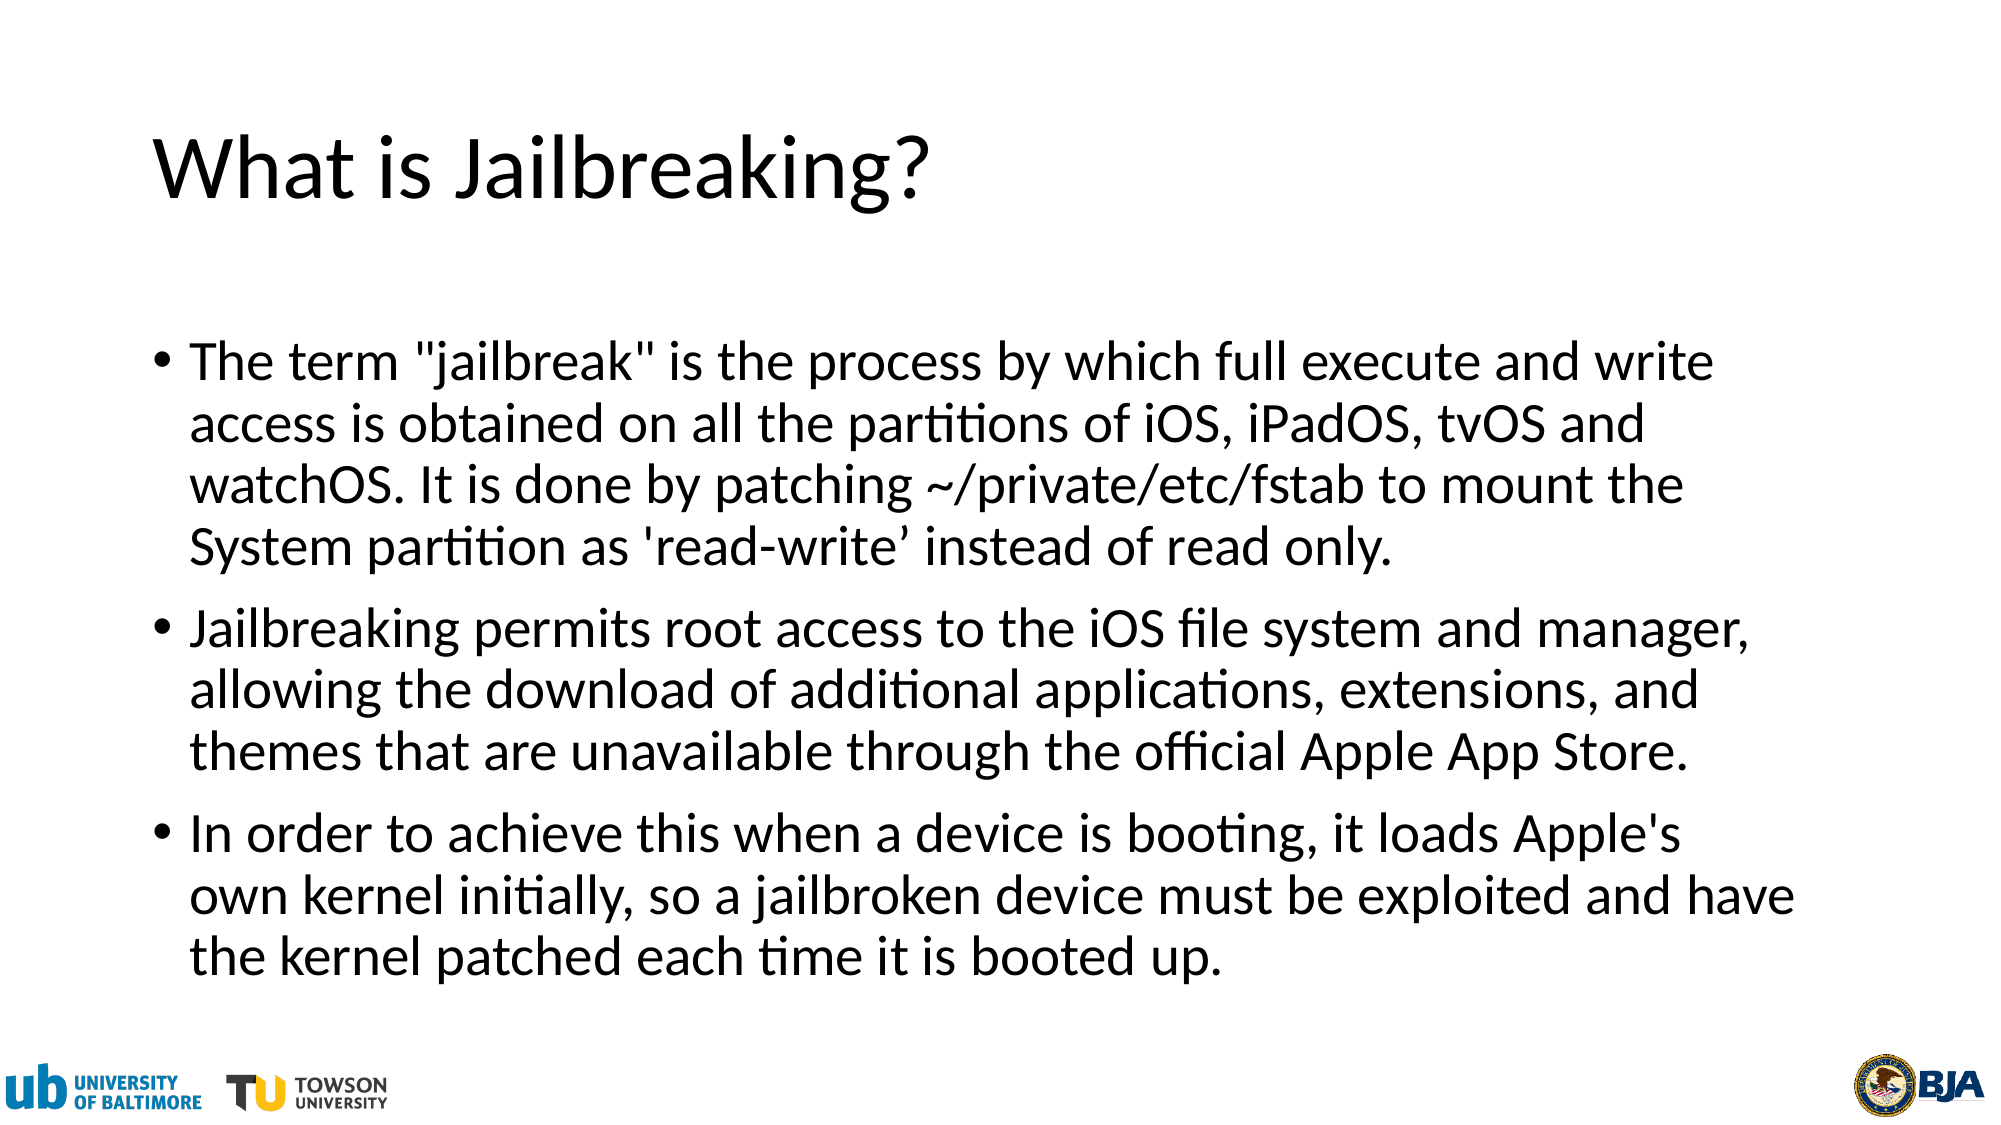

# What is Jailbreaking?
The term "jailbreak" is the process by which full execute and write access is obtained on all the partitions of iOS, iPadOS, tvOS and watchOS. It is done by patching ~/private/etc/fstab to mount the System partition as 'read-write’ instead of read only.
Jailbreaking permits root access to the iOS file system and manager, allowing the download of additional applications, extensions, and themes that are unavailable through the official Apple App Store.
In order to achieve this when a device is booting, it loads Apple's own kernel initially, so a jailbroken device must be exploited and have the kernel patched each time it is booted up.